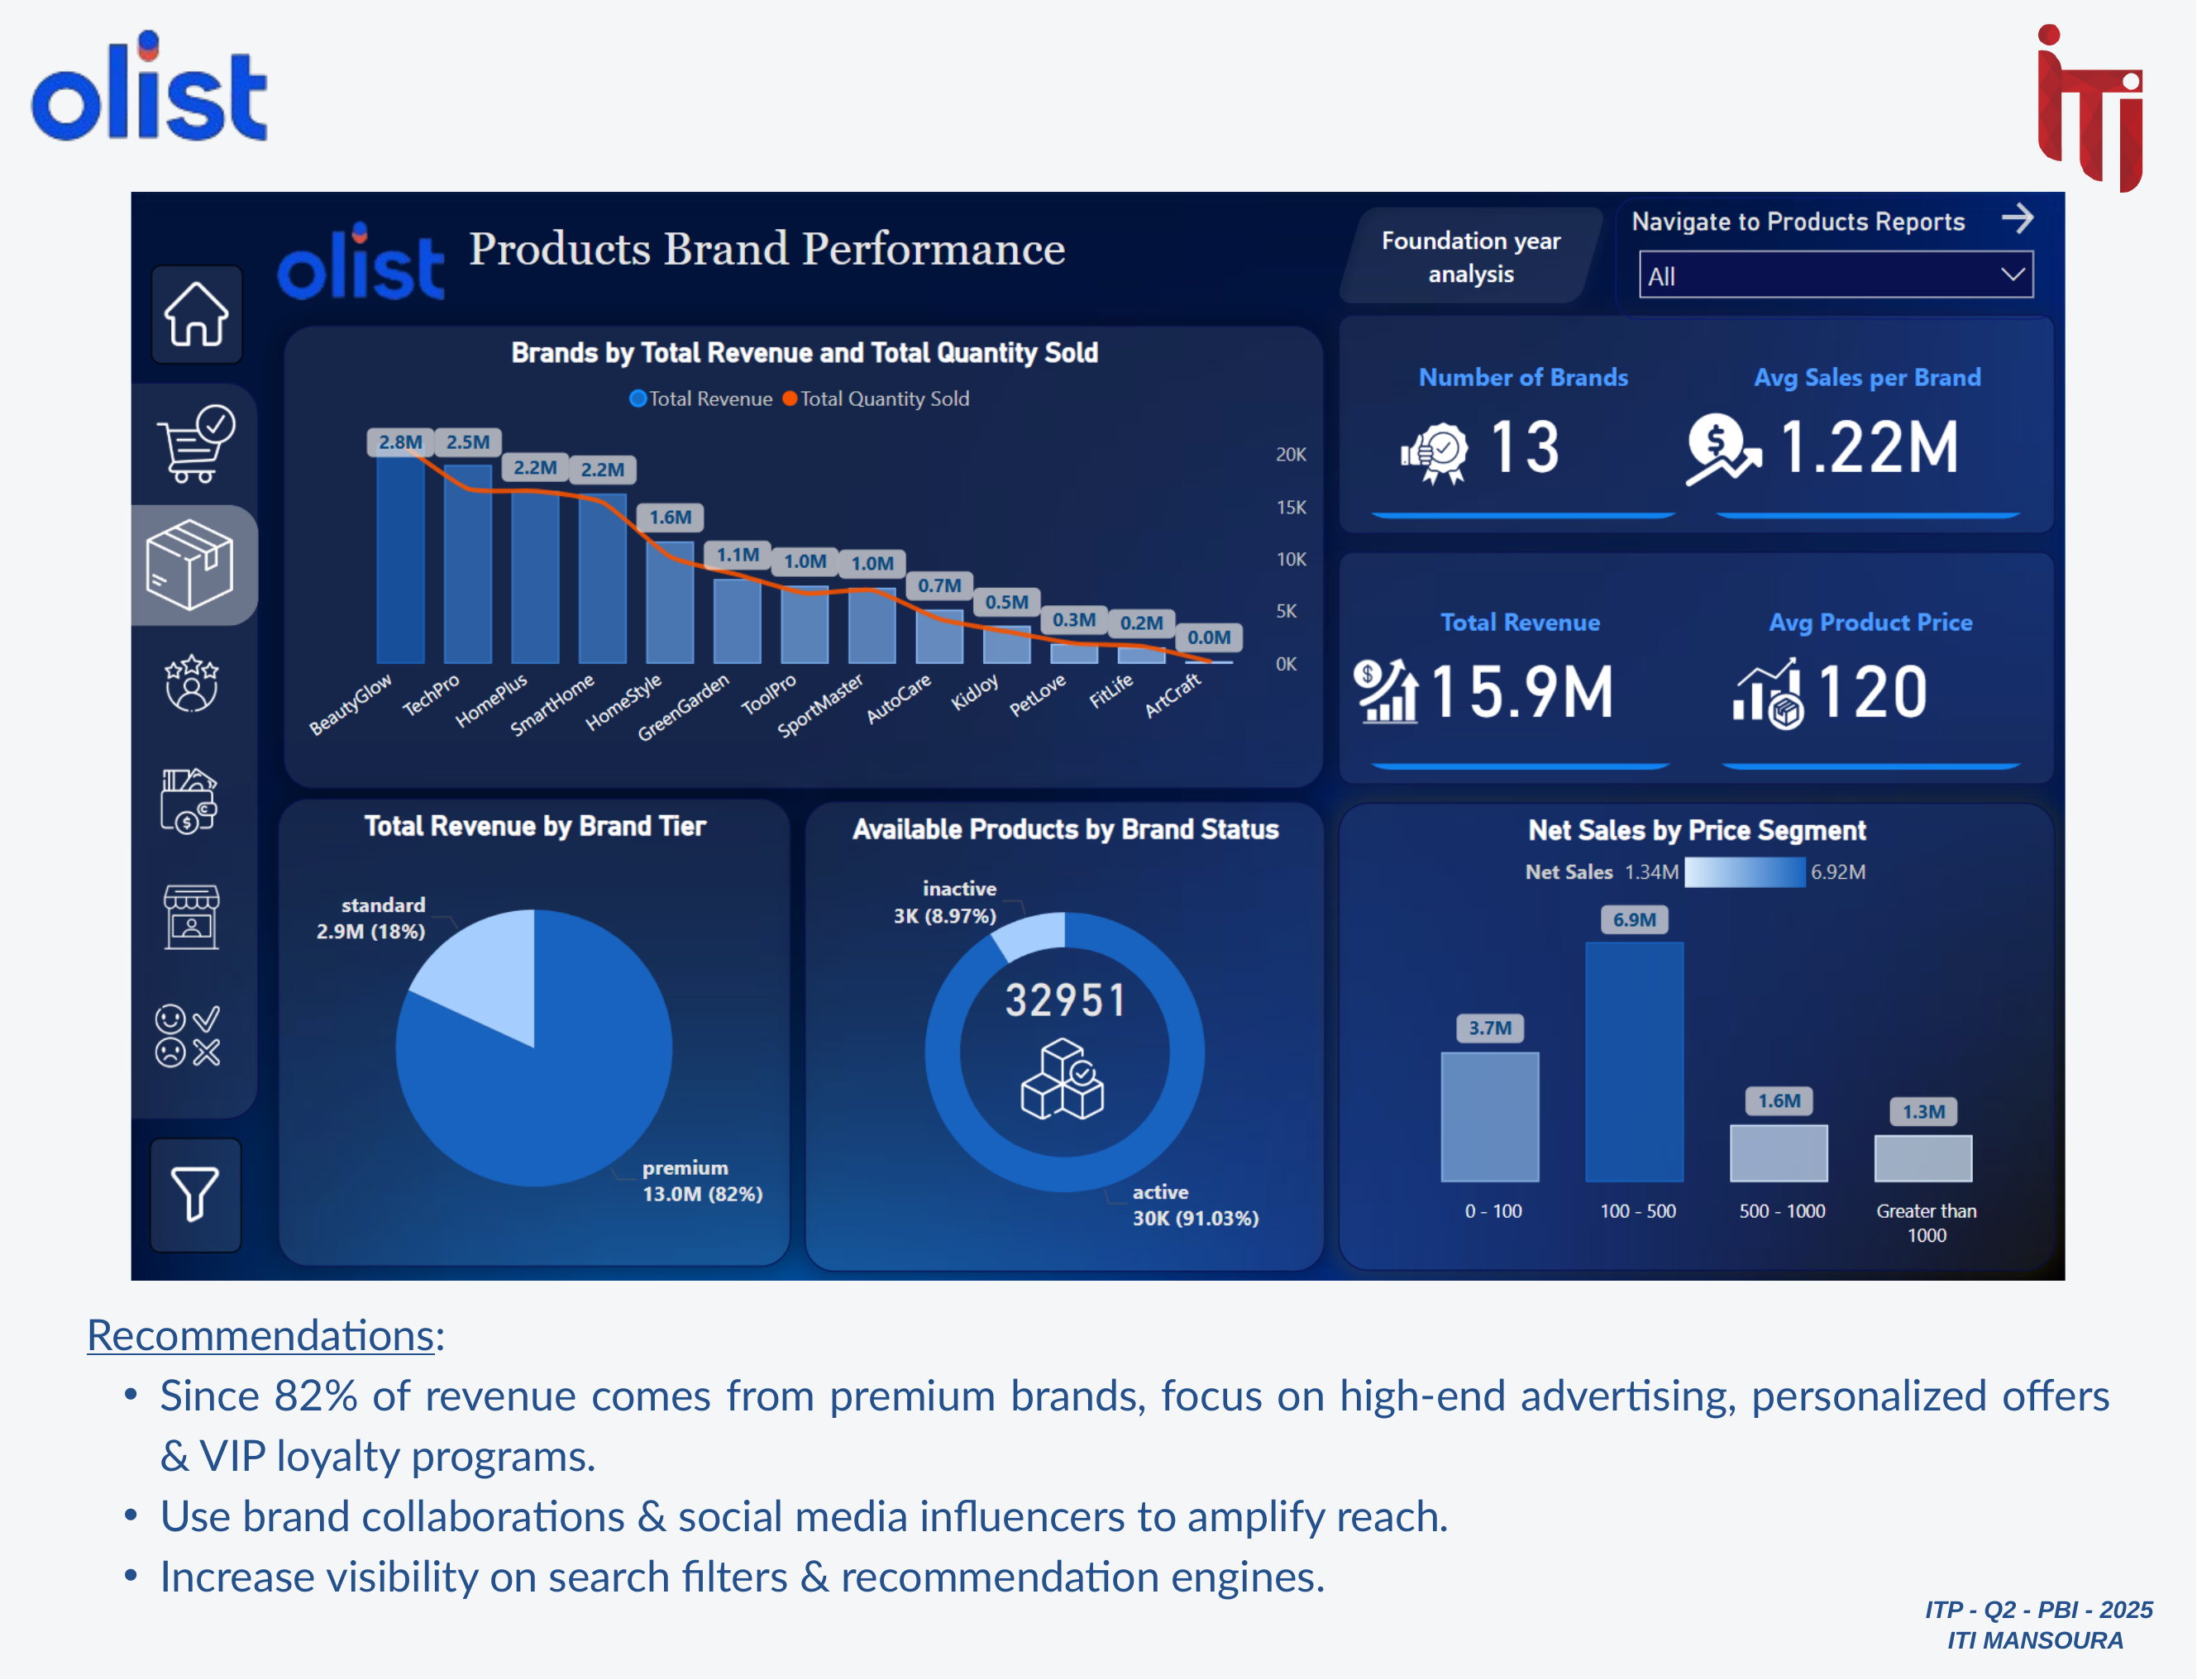

Recommendations:
Since 82% of revenue comes from premium brands, focus on high-end advertising, personalized offers & VIP loyalty programs.
Use brand collaborations & social media influencers to amplify reach.
Increase visibility on search filters & recommendation engines.
 ITP - Q2 - PBI - 2025
ITI MANSOURA